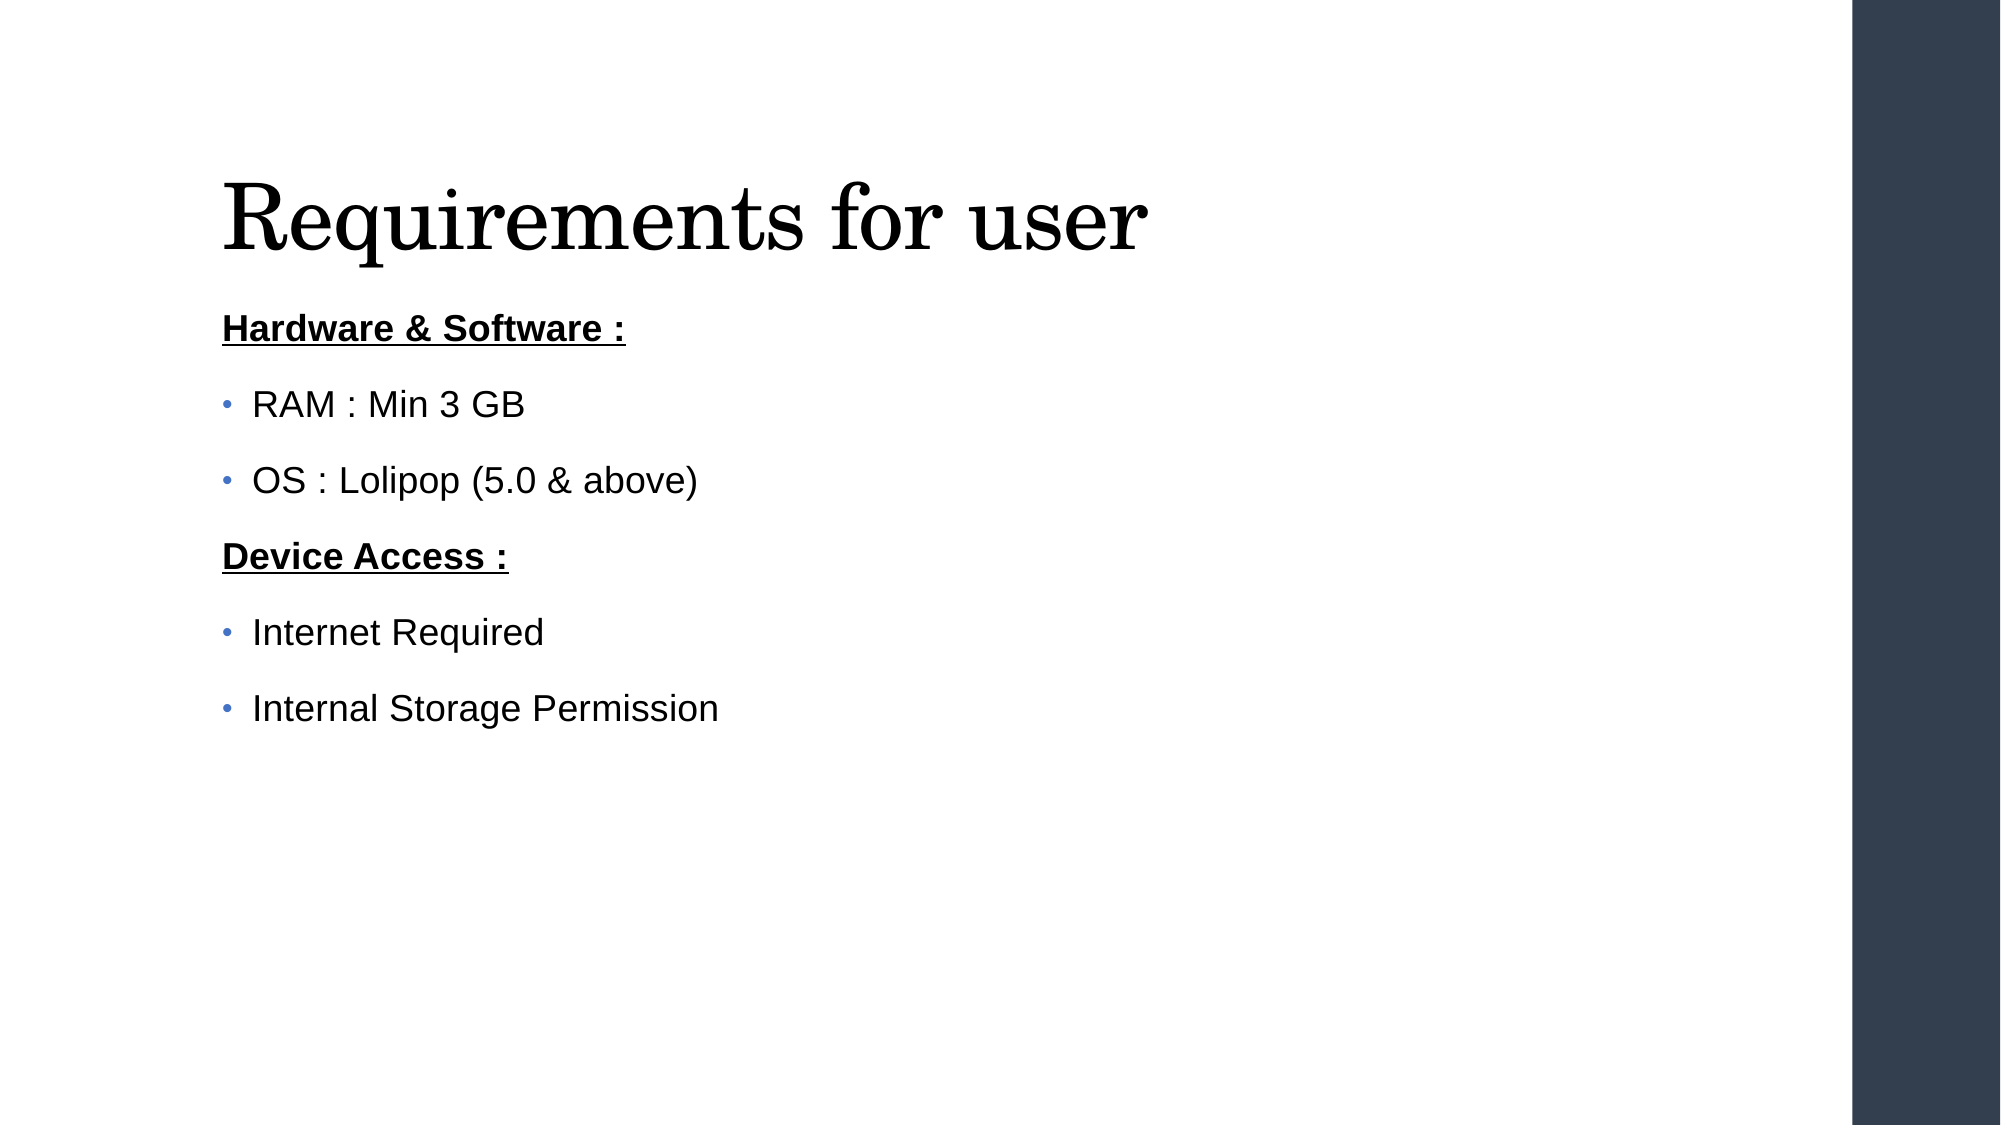

# Requirements for user
Hardware & Software :
RAM : Min 3 GB
OS : Lolipop (5.0 & above)
Device Access :
Internet Required
Internal Storage Permission